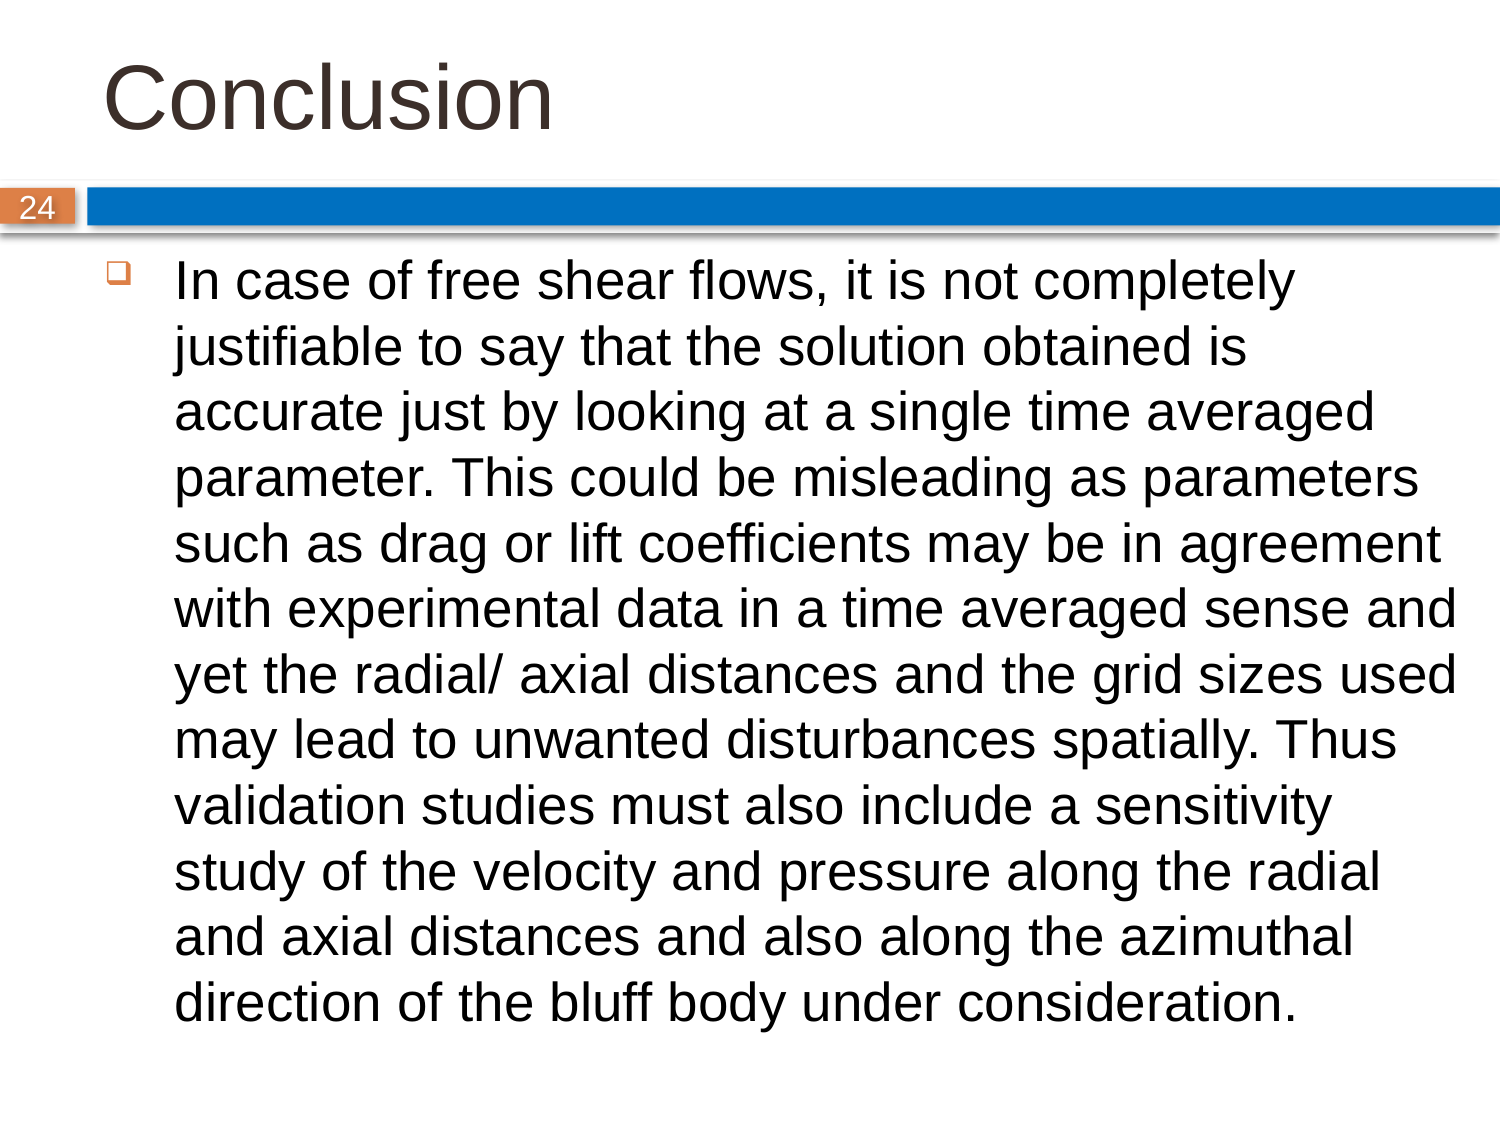

# Conclusion
24
In case of free shear flows, it is not completely justifiable to say that the solution obtained is accurate just by looking at a single time averaged parameter. This could be misleading as parameters such as drag or lift coefficients may be in agreement with experimental data in a time averaged sense and yet the radial/ axial distances and the grid sizes used may lead to unwanted disturbances spatially. Thus validation studies must also include a sensitivity study of the velocity and pressure along the radial and axial distances and also along the azimuthal direction of the bluff body under consideration.